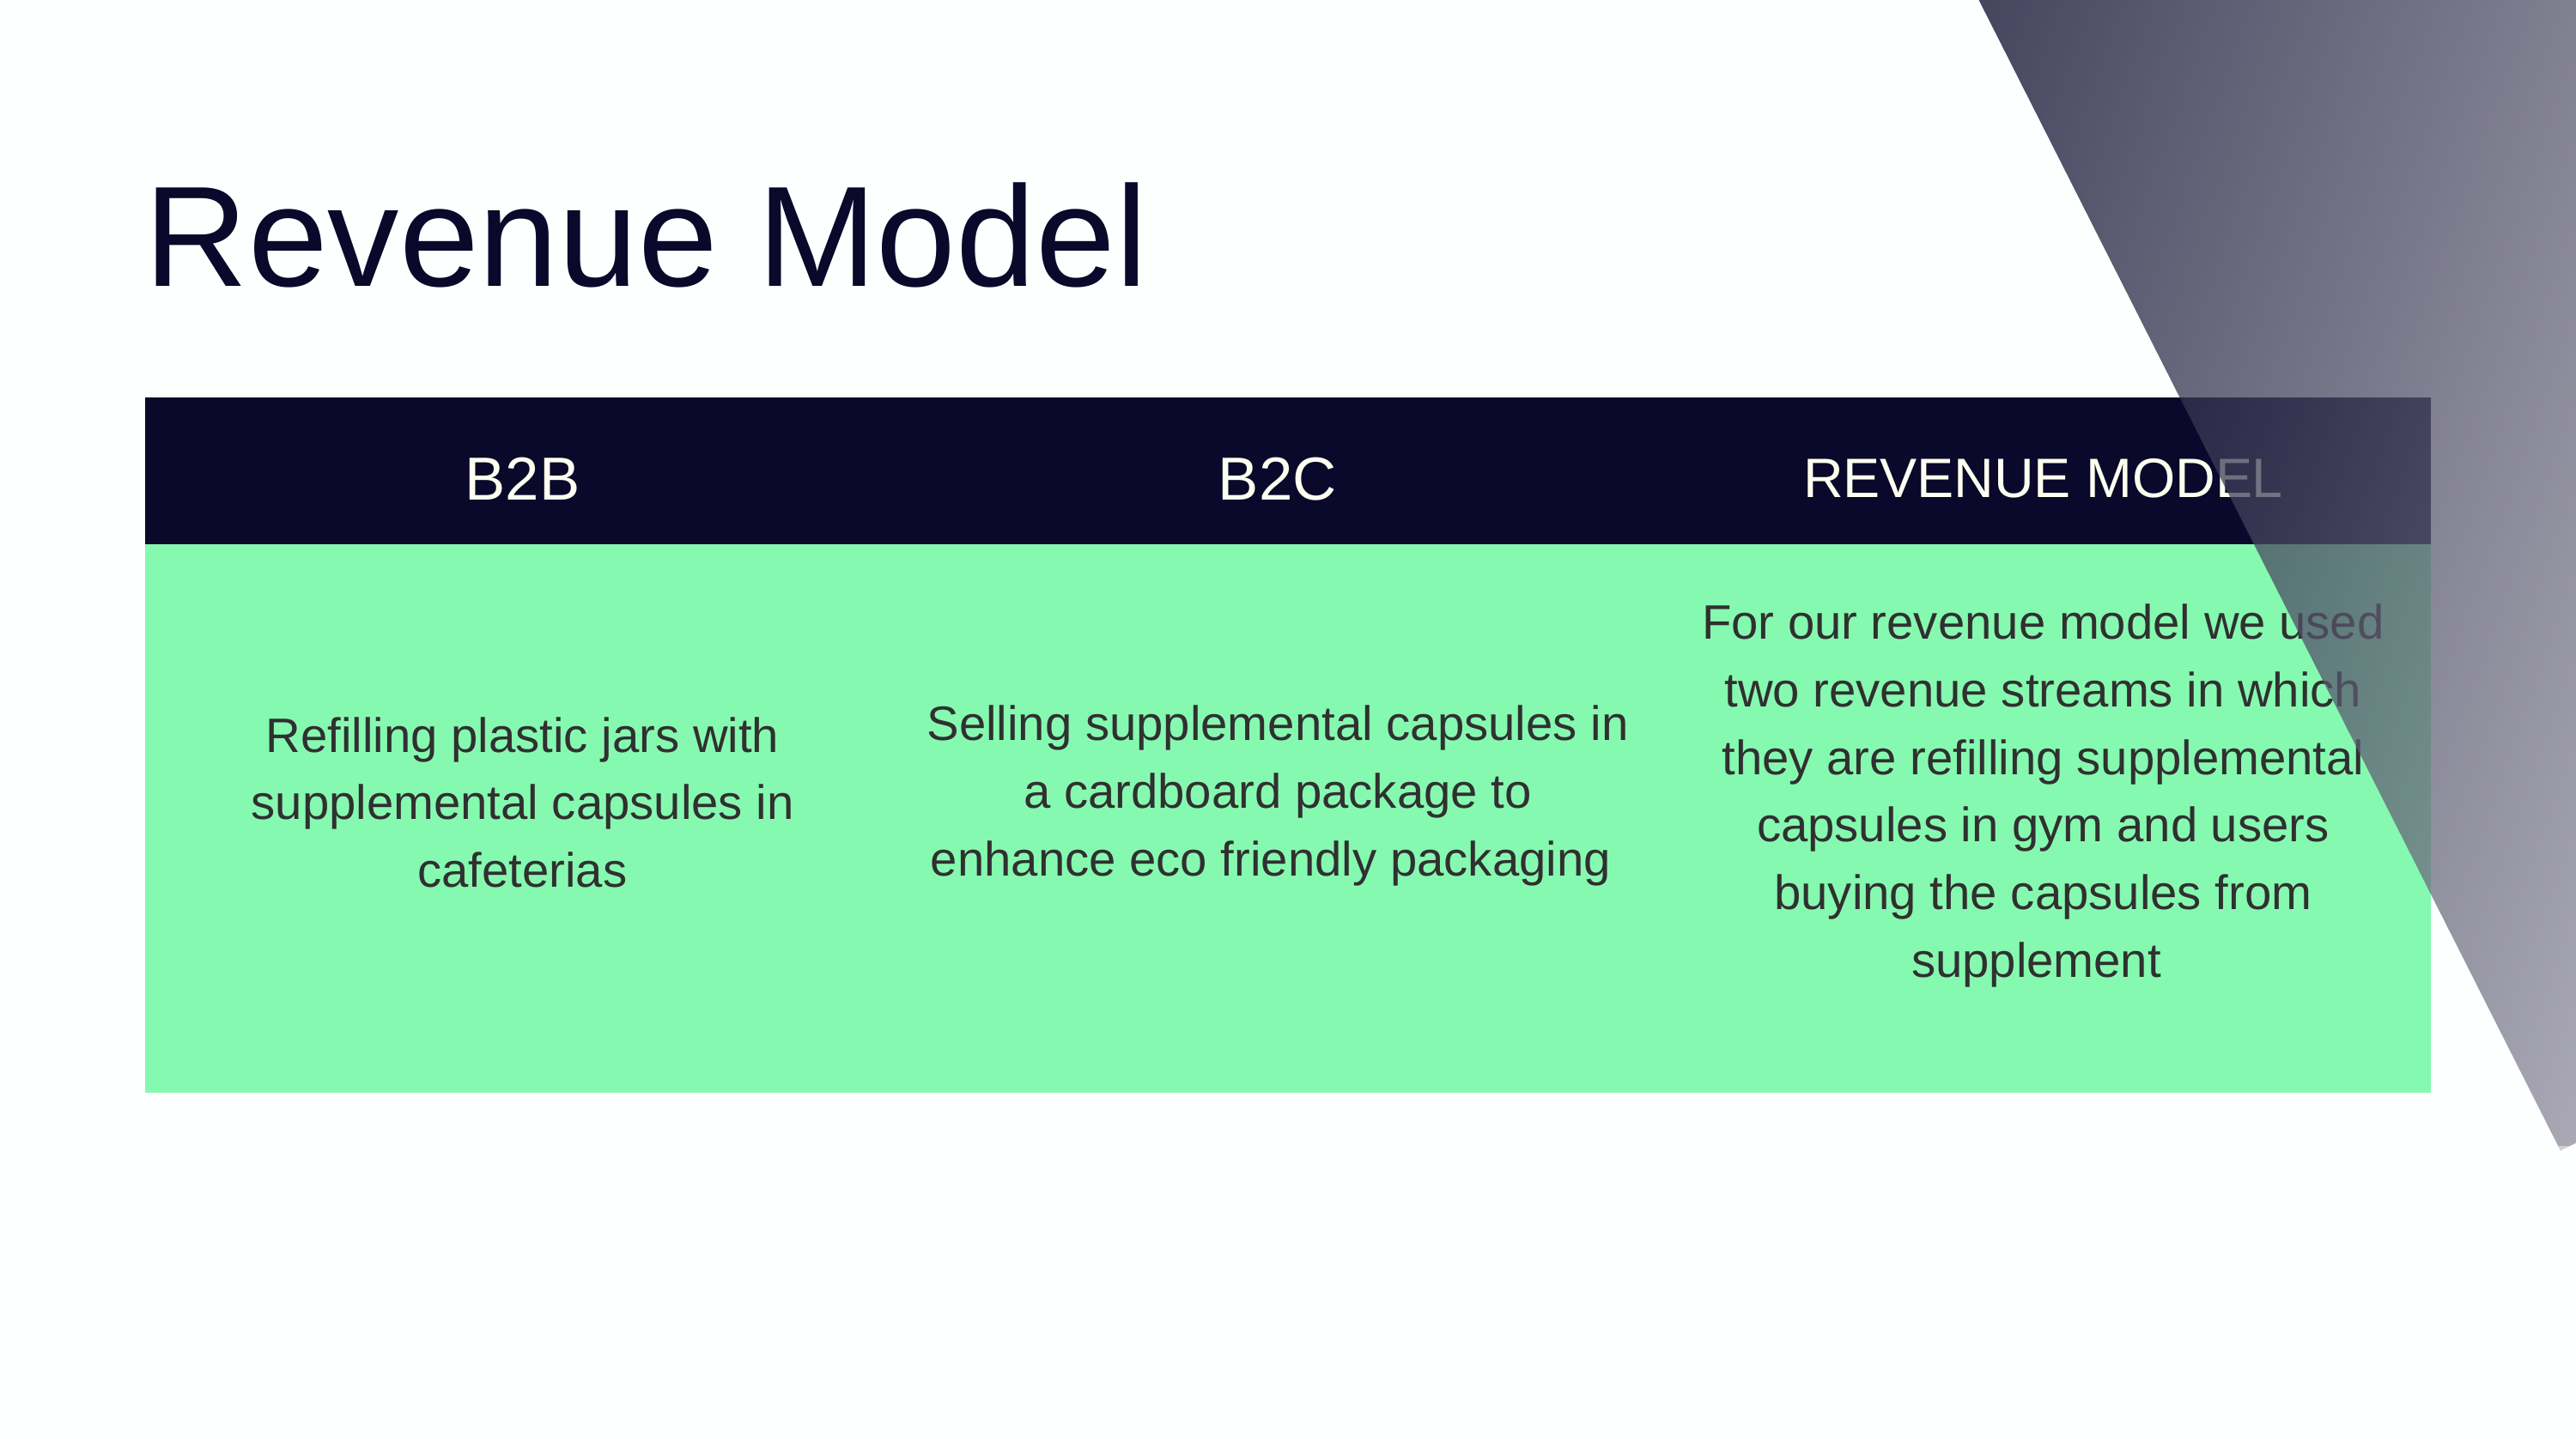

Revenue Model
| B2B | B2C | REVENUE MODEL |
| --- | --- | --- |
| Refilling plastic jars with supplemental capsules in cafeterias | Selling supplemental capsules in a cardboard package to enhance eco friendly packaging | For our revenue model we used two revenue streams in which they are refilling supplemental capsules in gym and users buying the capsules from supplement |
|  |  |  |